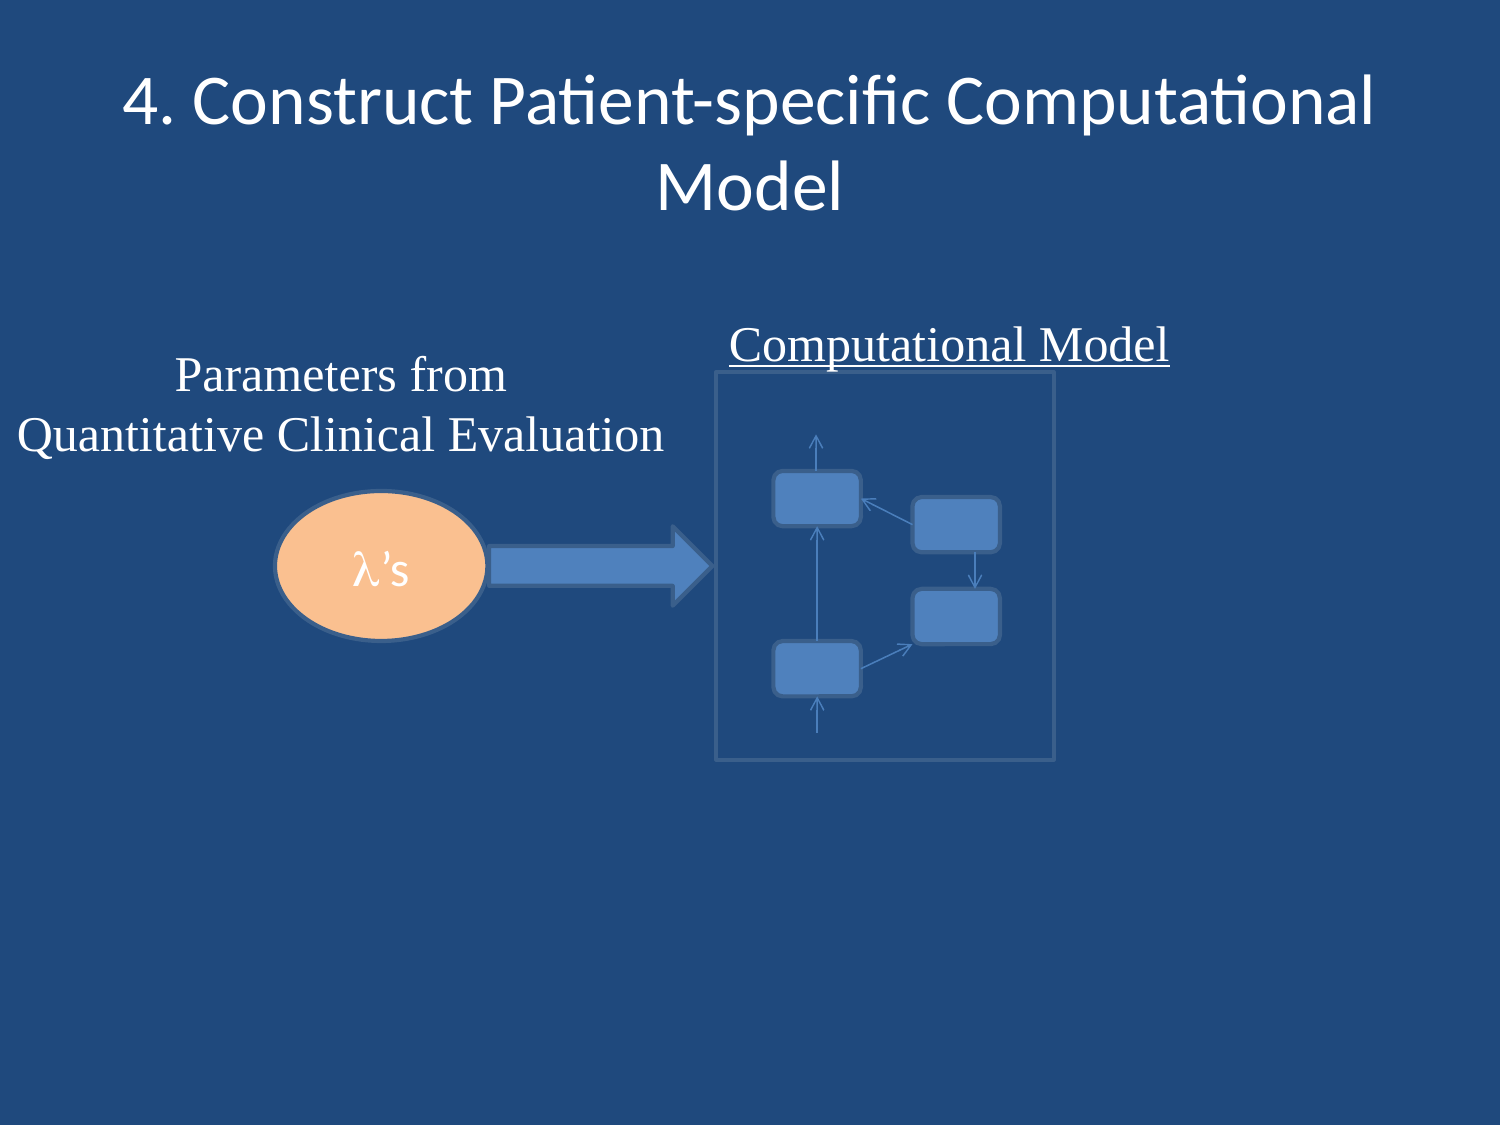

# 4. Construct Patient-specific Computational Model
Computational Model
Parameters from
Quantitative Clinical Evaluation

λ’s